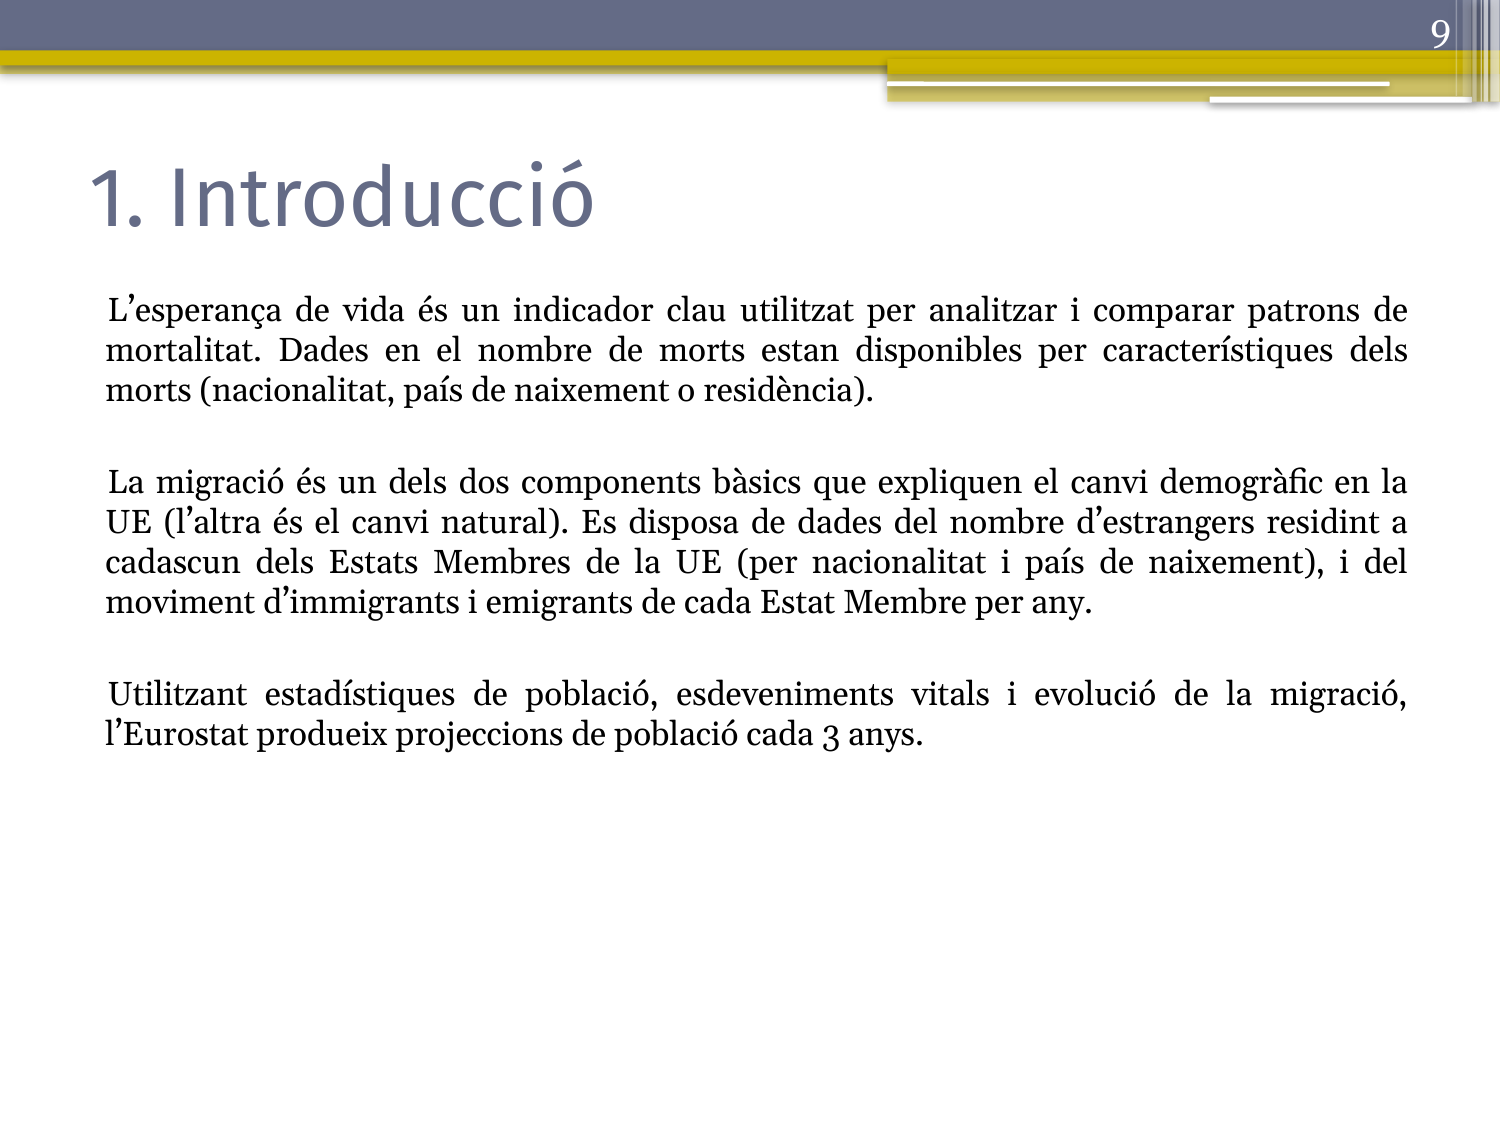

9
# 1. Introducció
L’esperança de vida és un indicador clau utilitzat per analitzar i comparar patrons de mortalitat. Dades en el nombre de morts estan disponibles per característiques dels morts (nacionalitat, país de naixement o residència).

La migració és un dels dos components bàsics que expliquen el canvi demogràfic en la UE (l’altra és el canvi natural). Es disposa de dades del nombre d’estrangers residint a cadascun dels Estats Membres de la UE (per nacionalitat i país de naixement), i del moviment d’immigrants i emigrants de cada Estat Membre per any.

Utilitzant estadístiques de població, esdeveniments vitals i evolució de la migració, l’Eurostat produeix projeccions de població cada 3 anys.